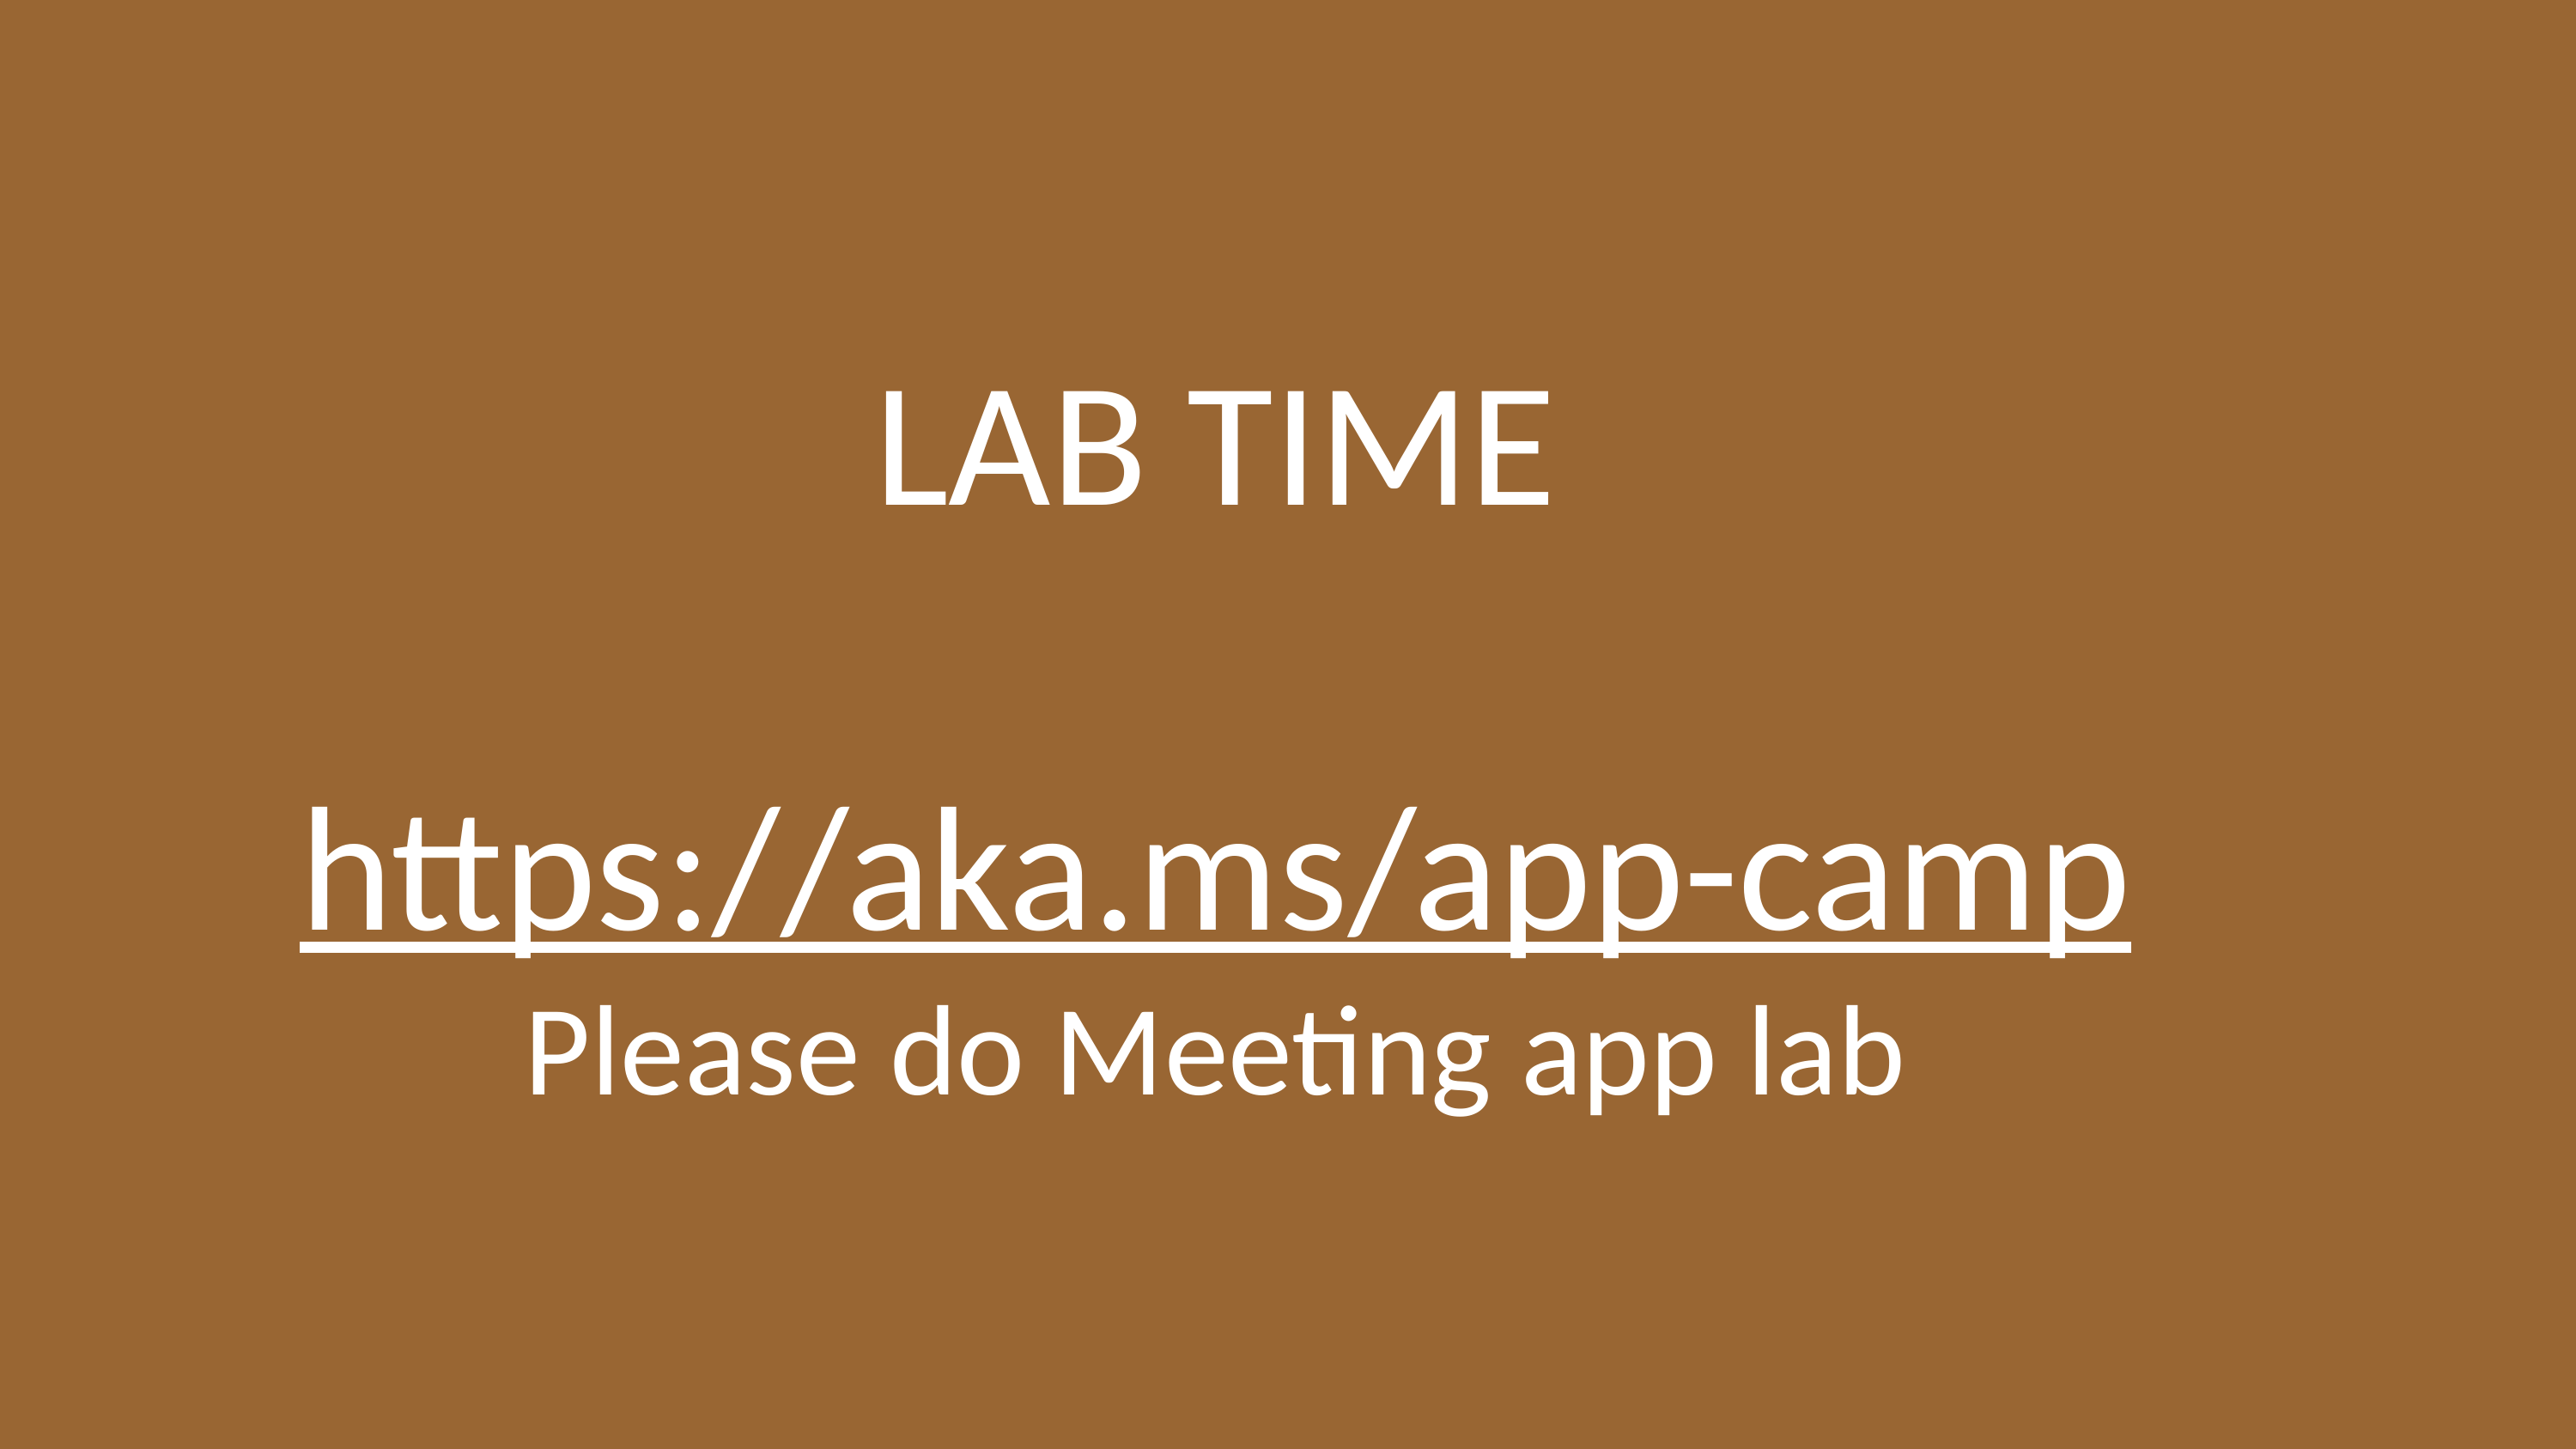

# LAB TIME https://aka.ms/app-camp Please do Meeting app lab